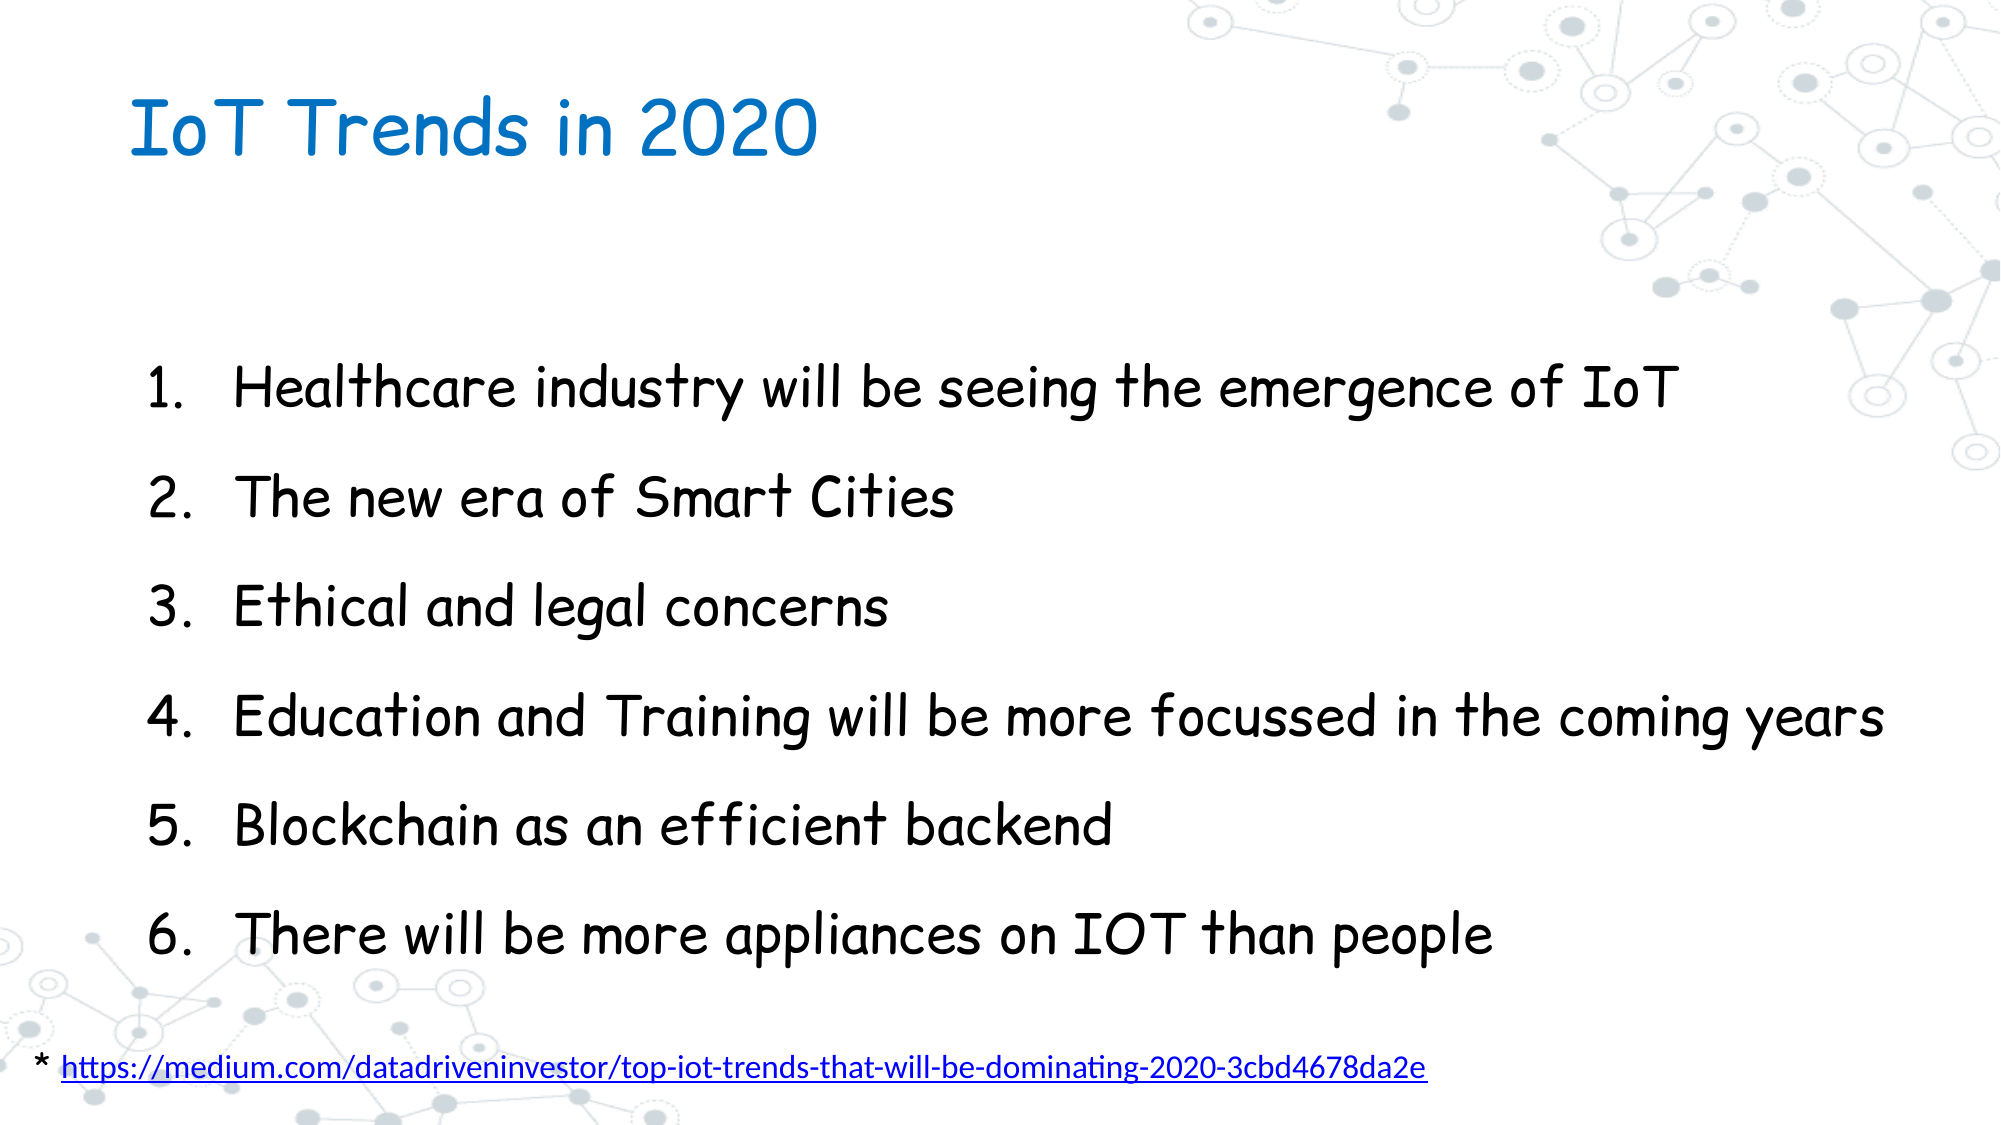

# IoT Trends in 2020
Healthcare industry will be seeing the emergence of IoT
The new era of Smart Cities
Ethical and legal concerns
Education and Training will be more focussed in the coming years
Blockchain as an efficient backend
There will be more appliances on IOT than people

* https://medium.com/datadriveninvestor/top-iot-trends-that-will-be-dominating-2020-3cbd4678da2e